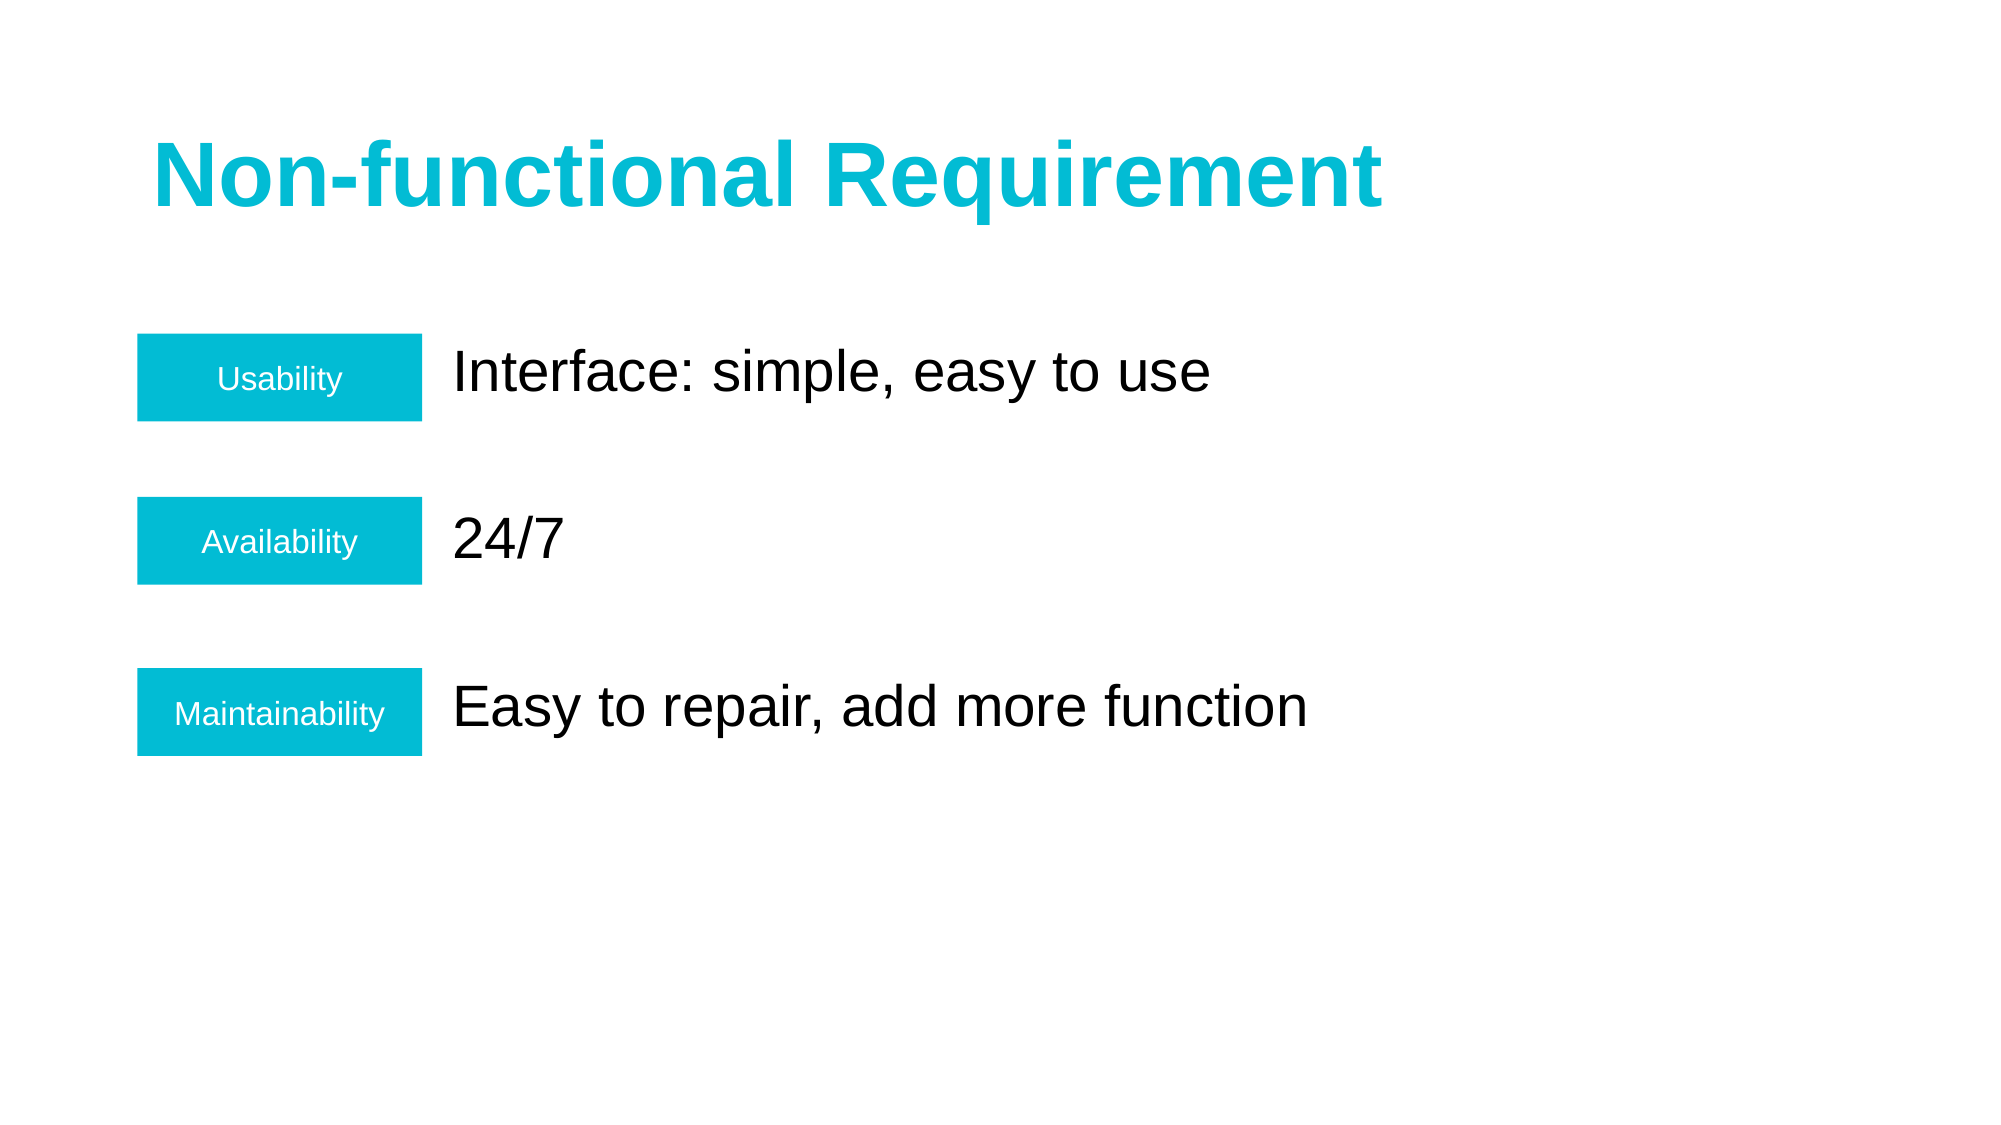

Non-functional Requirement
		Interface: simple, easy to use

		24/7

		Easy to repair, add more function

Usability
Availability
Maintainability